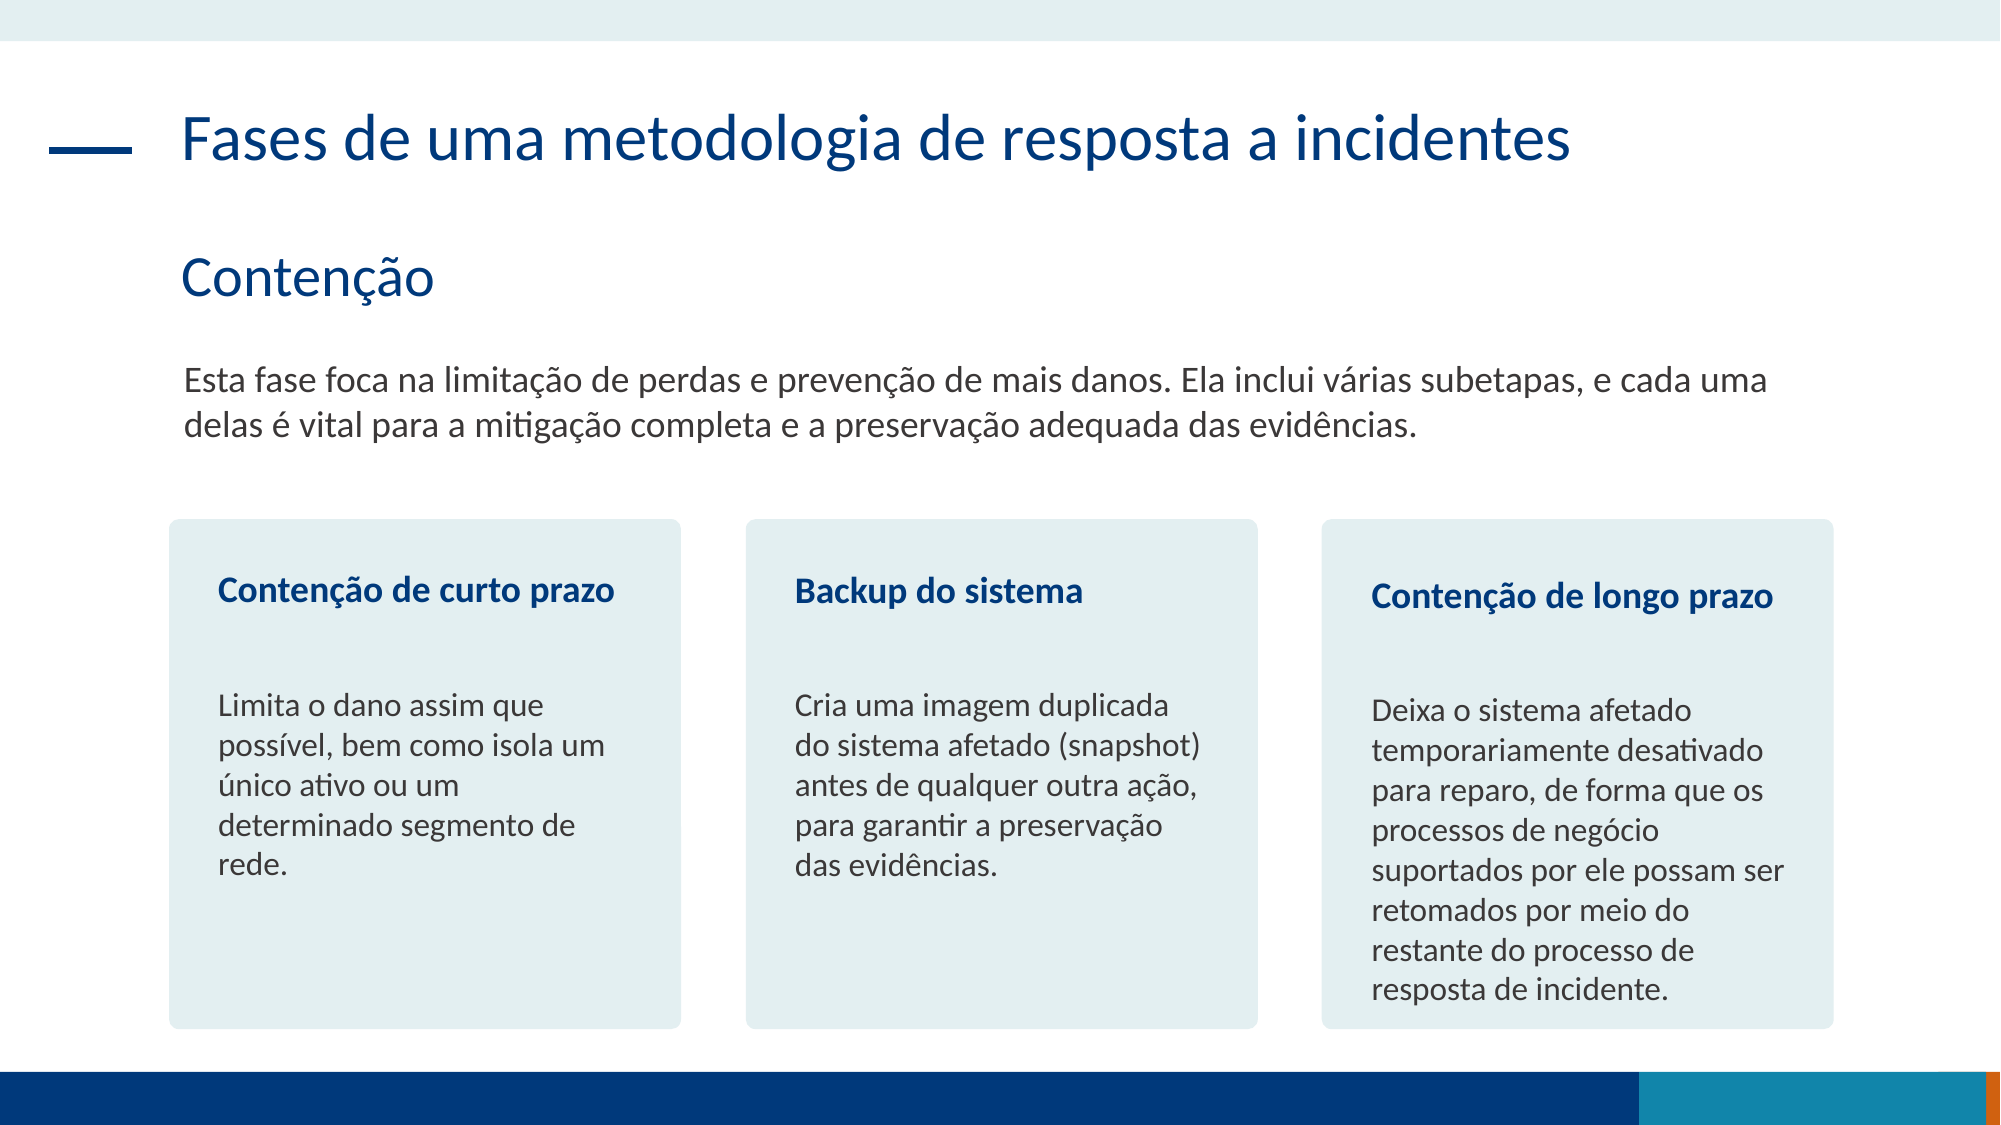

Fases de uma metodologia de resposta a incidentes

Contenção
Esta fase foca na limitação de perdas e prevenção de mais danos. Ela inclui várias subetapas, e cada uma delas é vital para a mitigação completa e a preservação adequada das evidências.

Contenção de curto prazo
Limita o dano assim que possível, bem como isola um único ativo ou um determinado segmento de rede.

Backup do sistema
Cria uma imagem duplicada do sistema afetado (snapshot) antes de qualquer outra ação, para garantir a preservação das evidências.

Contenção de longo prazo
Deixa o sistema afetado temporariamente desativado para reparo, de forma que os processos de negócio suportados por ele possam ser retomados por meio do restante do processo de resposta de incidente.